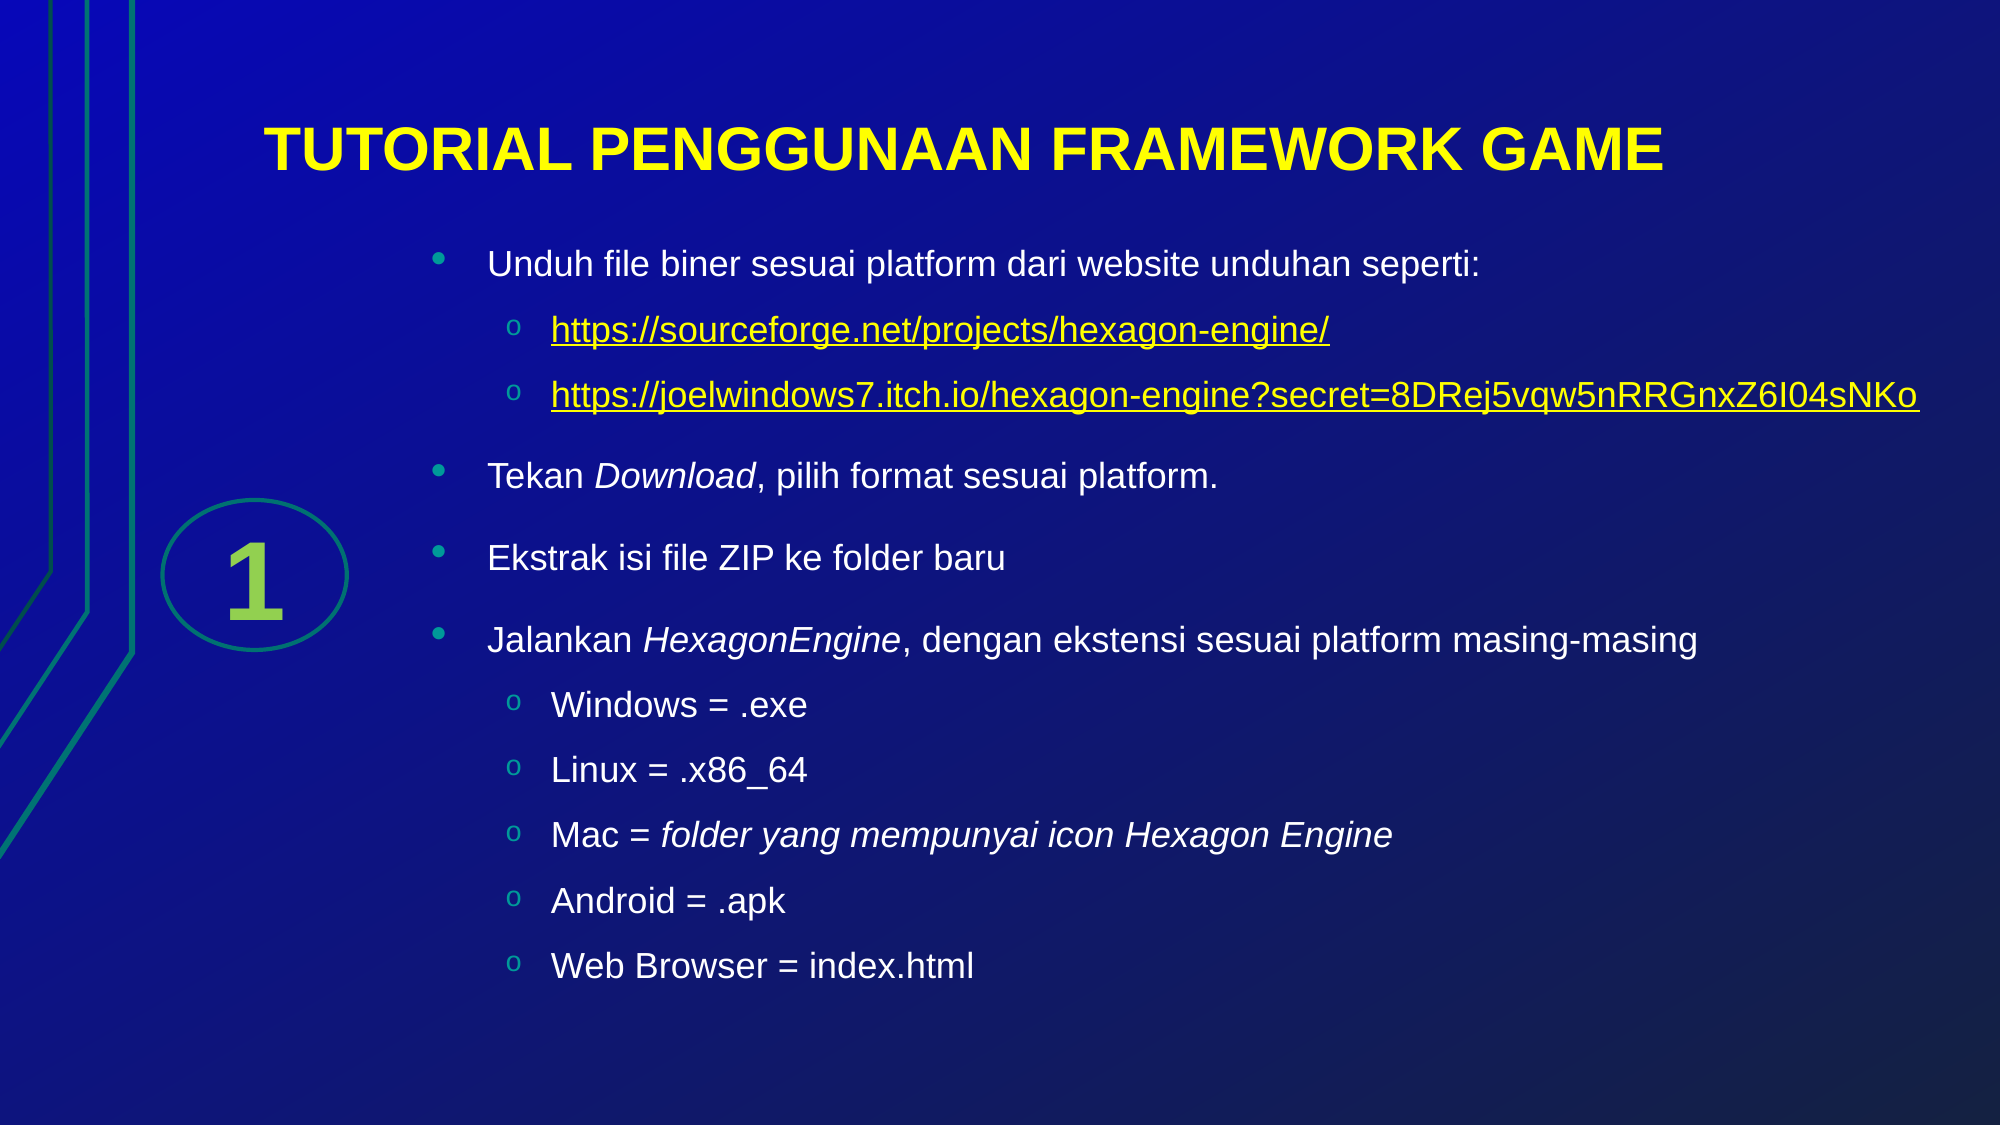

# TUTORIAL PENGGUNAAN FRAMEWORK GAME
Unduh file biner sesuai platform dari website unduhan seperti:
https://sourceforge.net/projects/hexagon-engine/
https://joelwindows7.itch.io/hexagon-engine?secret=8DRej5vqw5nRRGnxZ6I04sNKo
Tekan Download, pilih format sesuai platform.
Ekstrak isi file ZIP ke folder baru
Jalankan HexagonEngine, dengan ekstensi sesuai platform masing-masing
Windows = .exe
Linux = .x86_64
Mac = folder yang mempunyai icon Hexagon Engine
Android = .apk
Web Browser = index.html

1